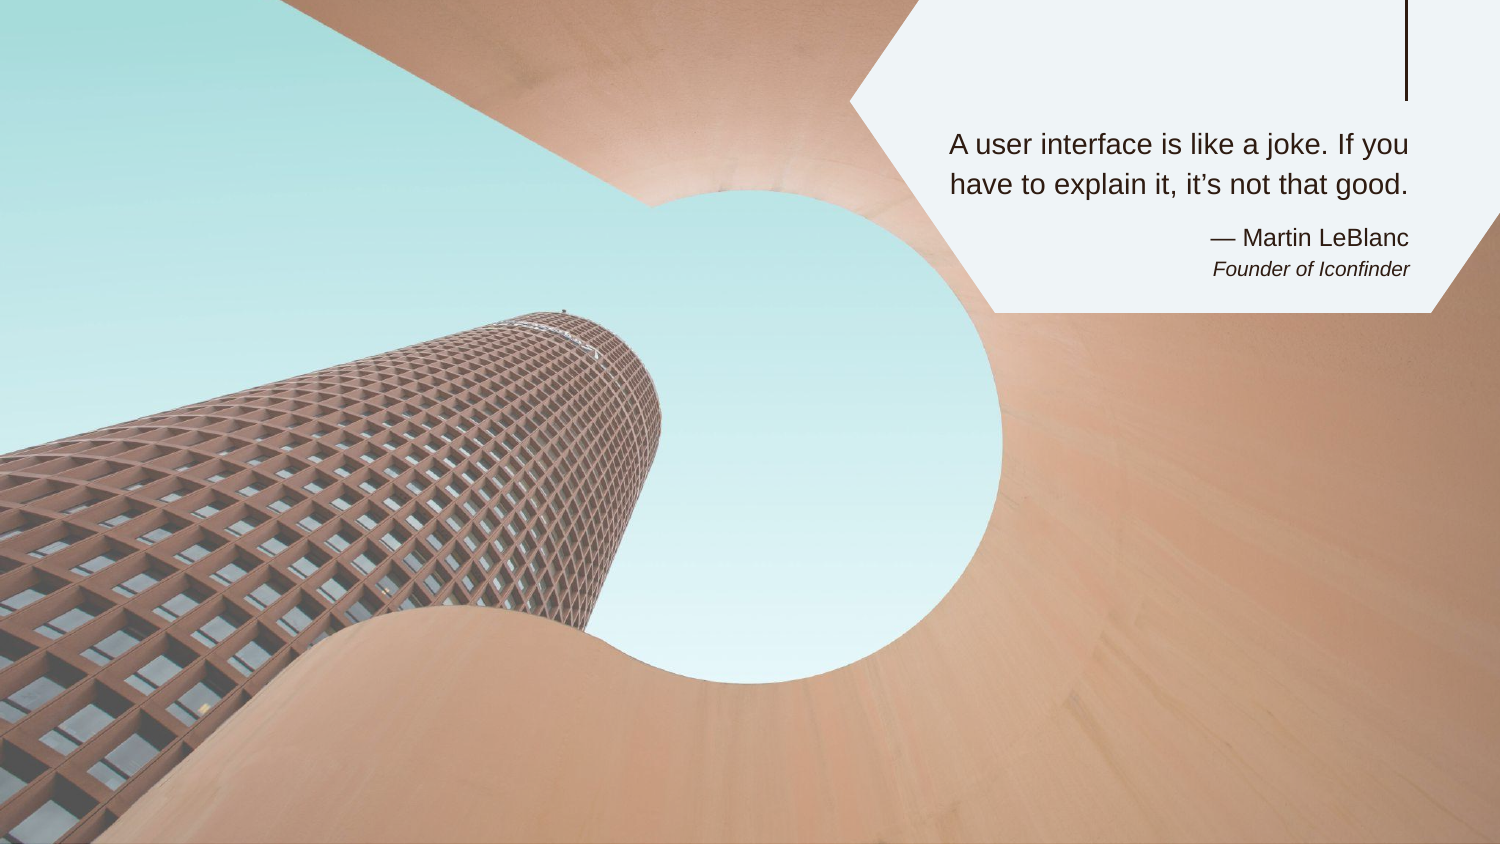

A user interface is like a joke. If you have to explain it, it’s not that good.
— Martin LeBlanc
Founder of Iconfinder